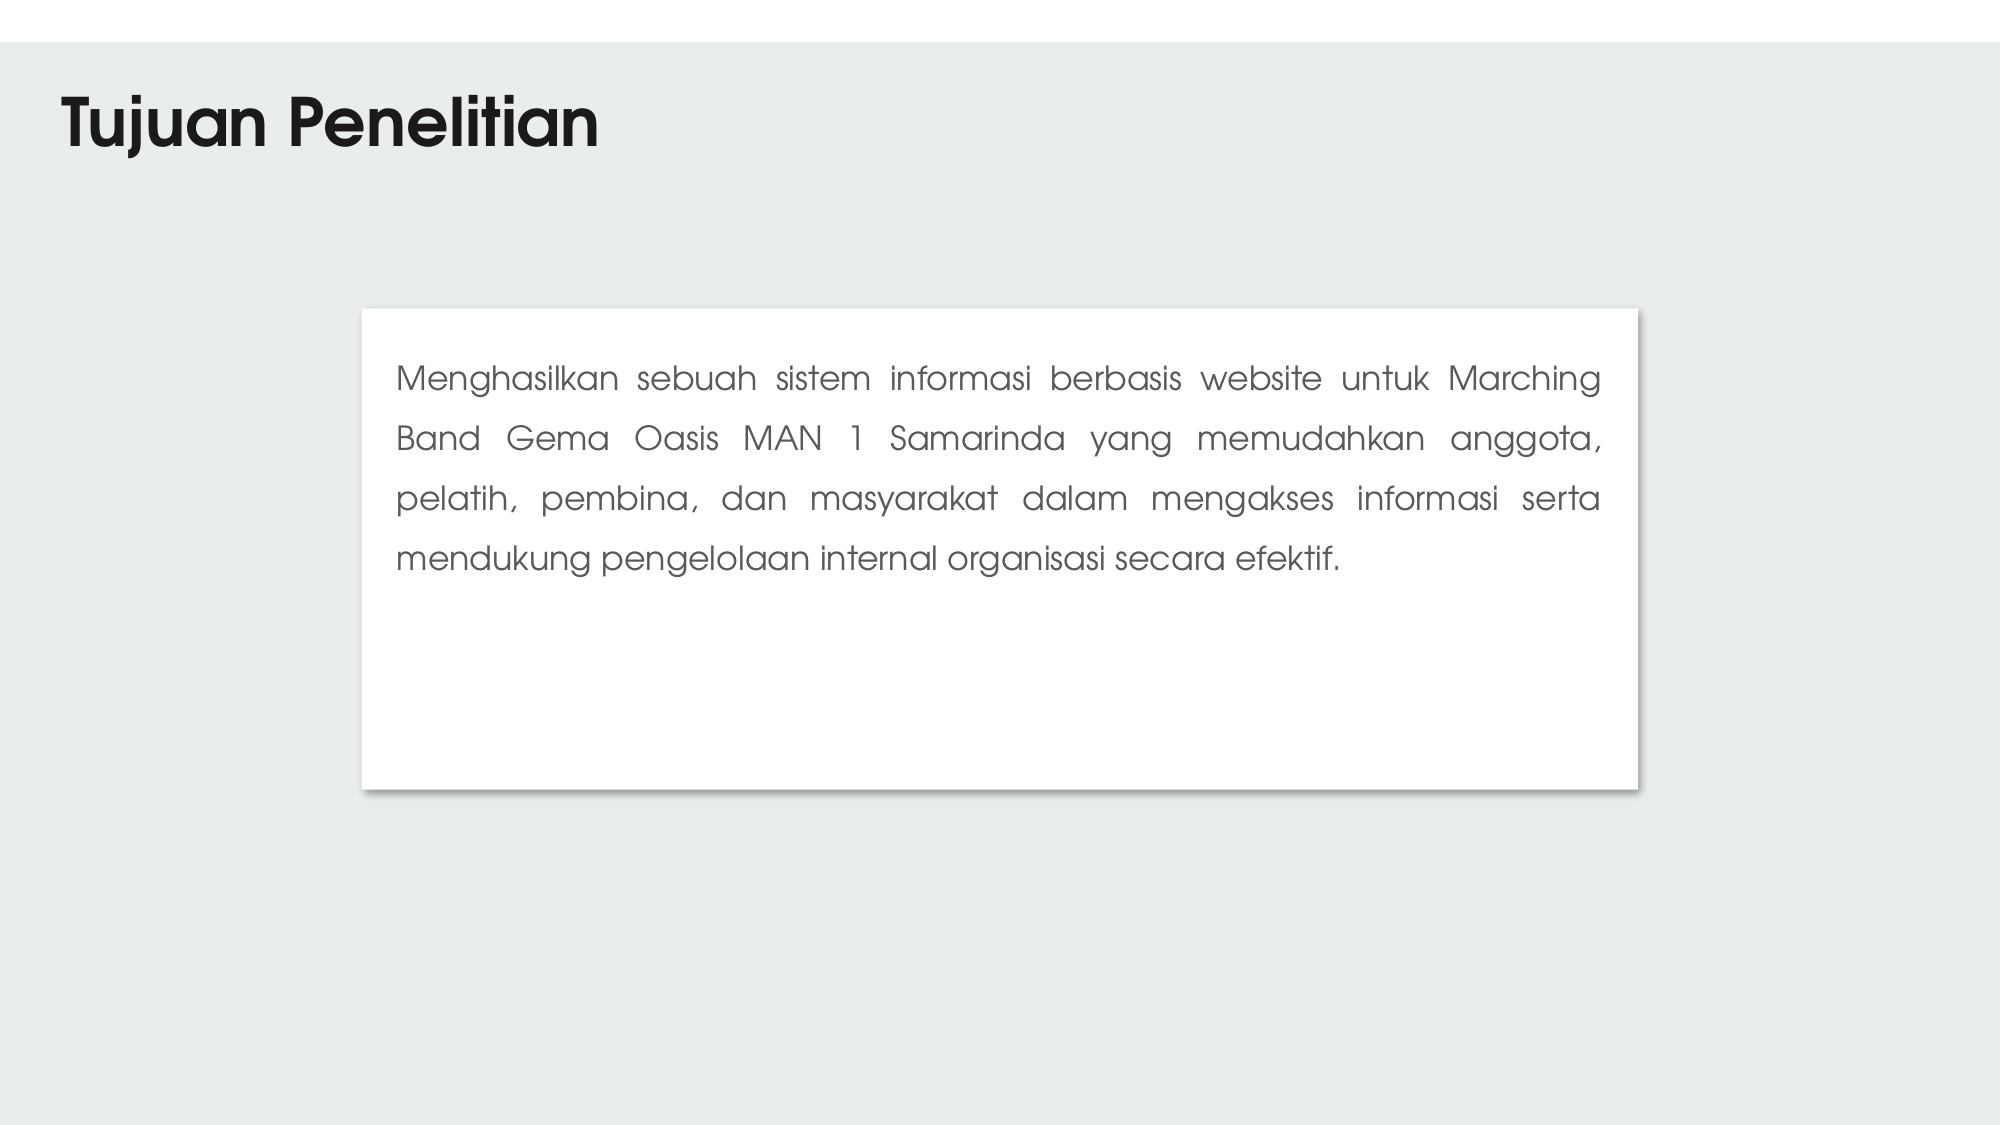

Tujuan Penelitian

Menghasilkan sebuah sistem informasi berbasis website untuk Marching Band Gema Oasis MAN 1 Samarinda yang memudahkan anggota, pelatih, pembina, dan masyarakat dalam mengakses informasi serta mendukung pengelolaan internal organisasi secara efektif.